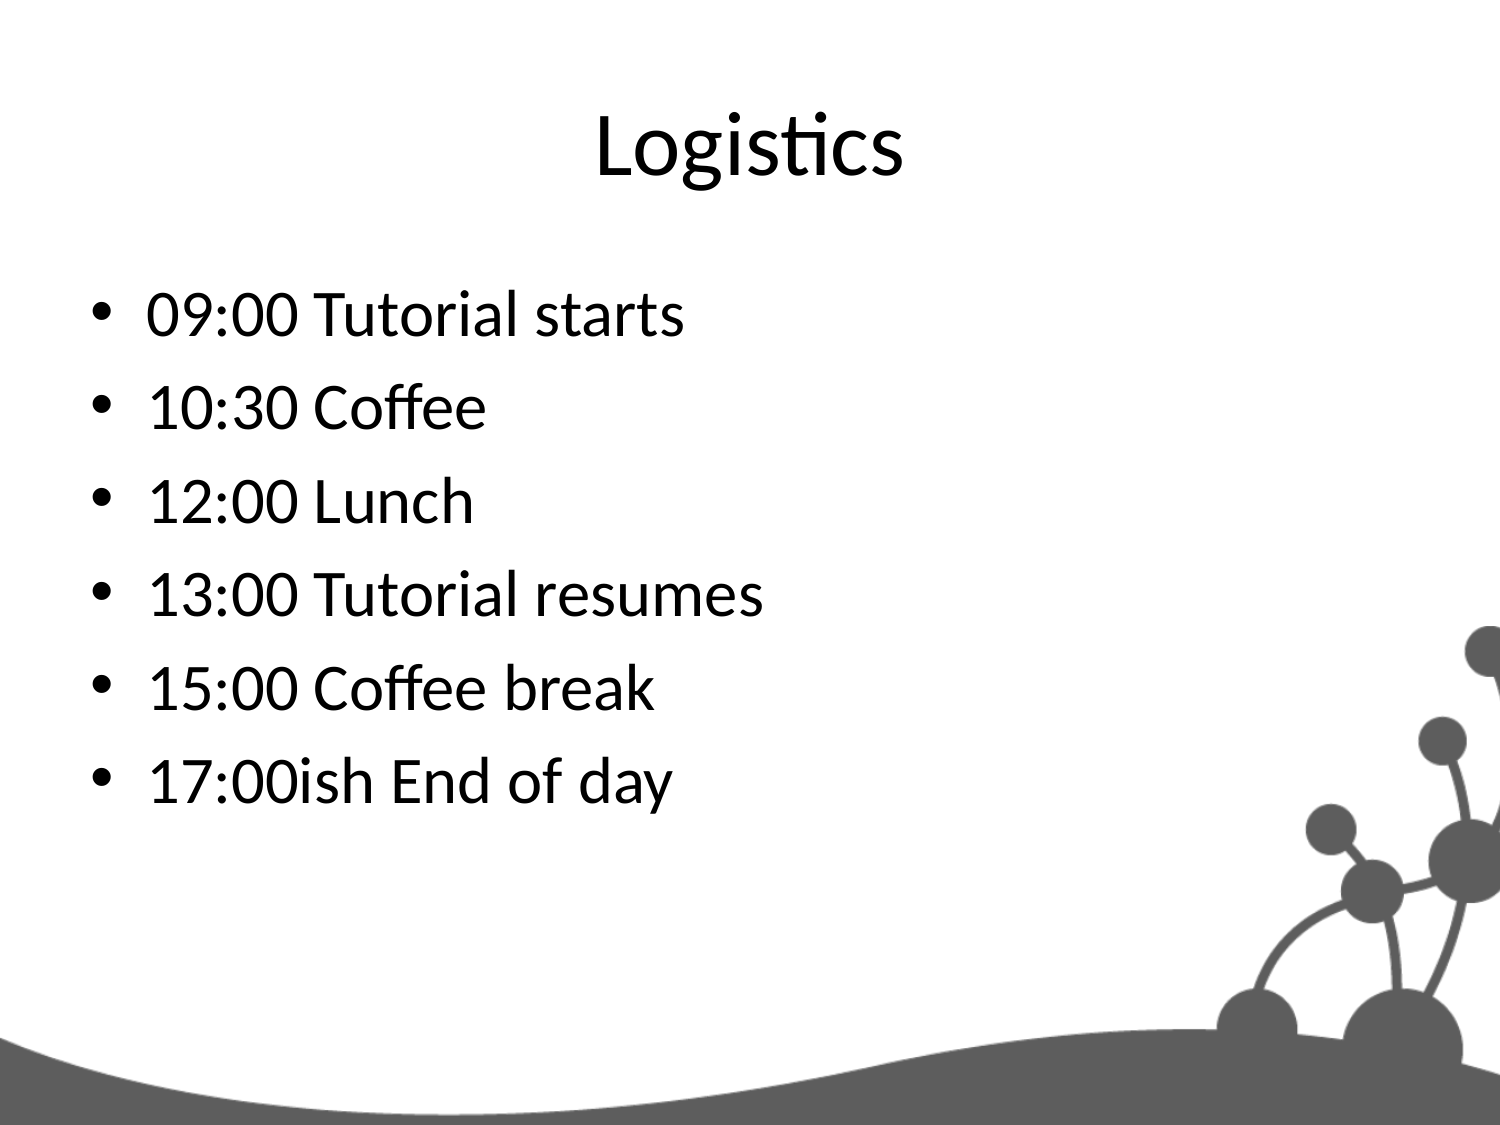

# Logistics
09:00 Tutorial starts
10:30 Coffee
12:00 Lunch
13:00 Tutorial resumes
15:00 Coffee break
17:00ish End of day